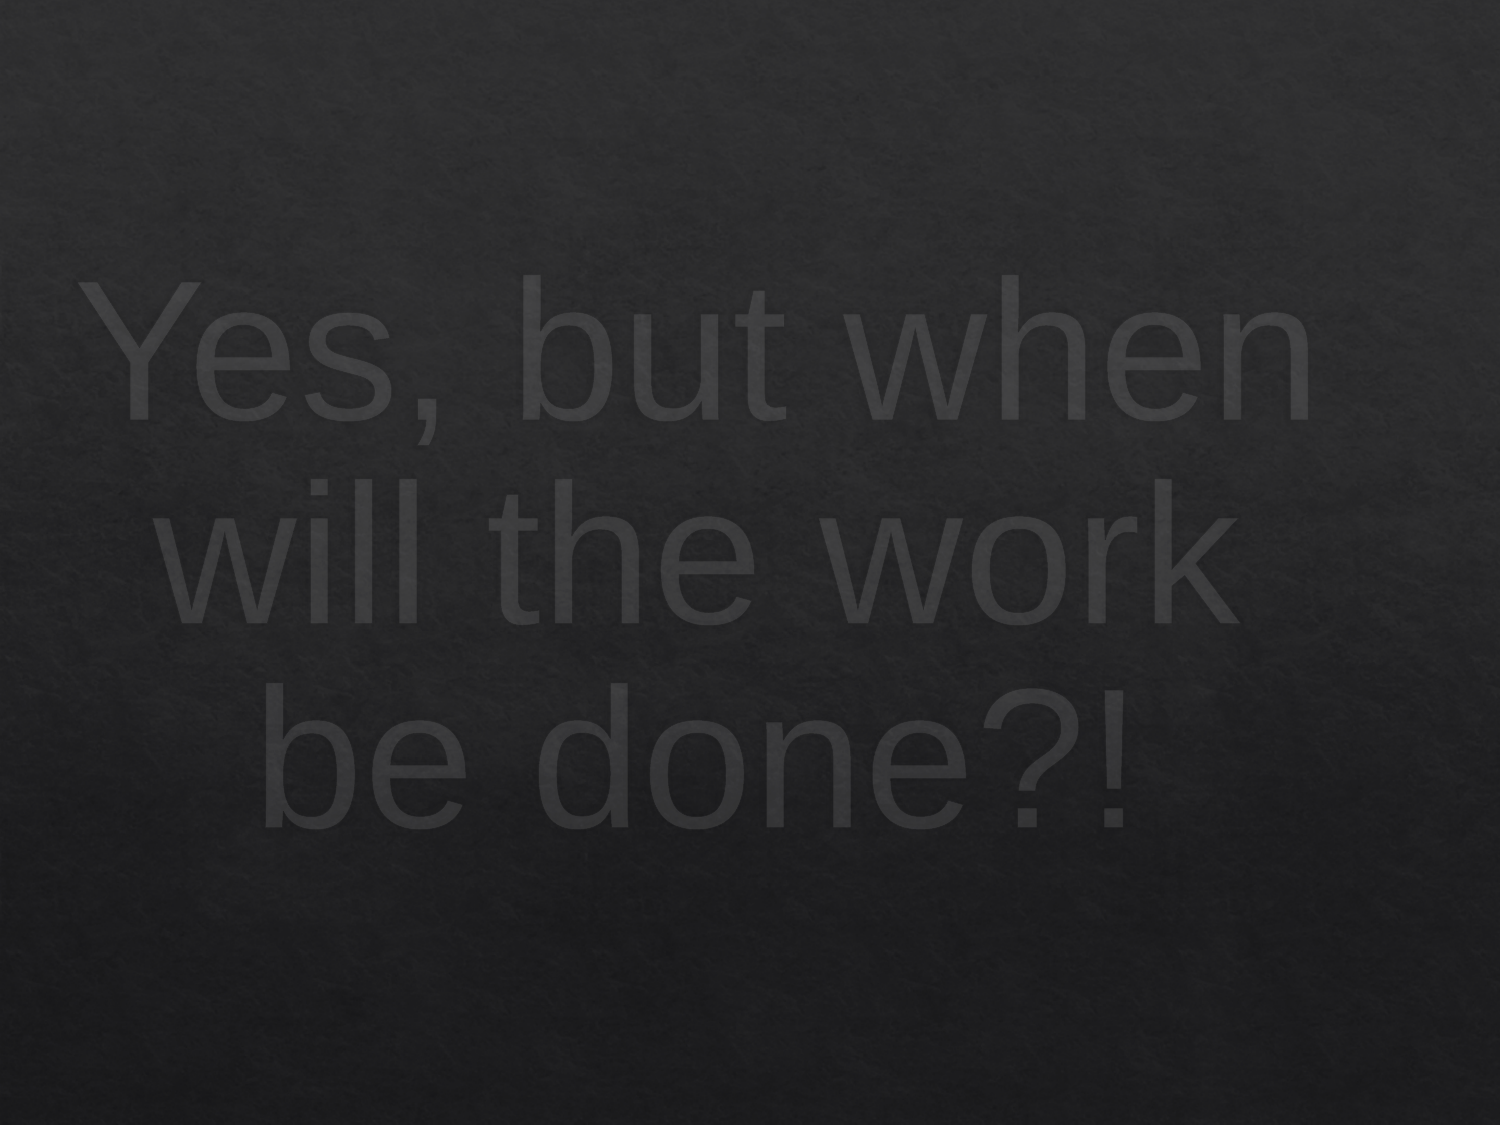

Yes, but when will the work be done?!